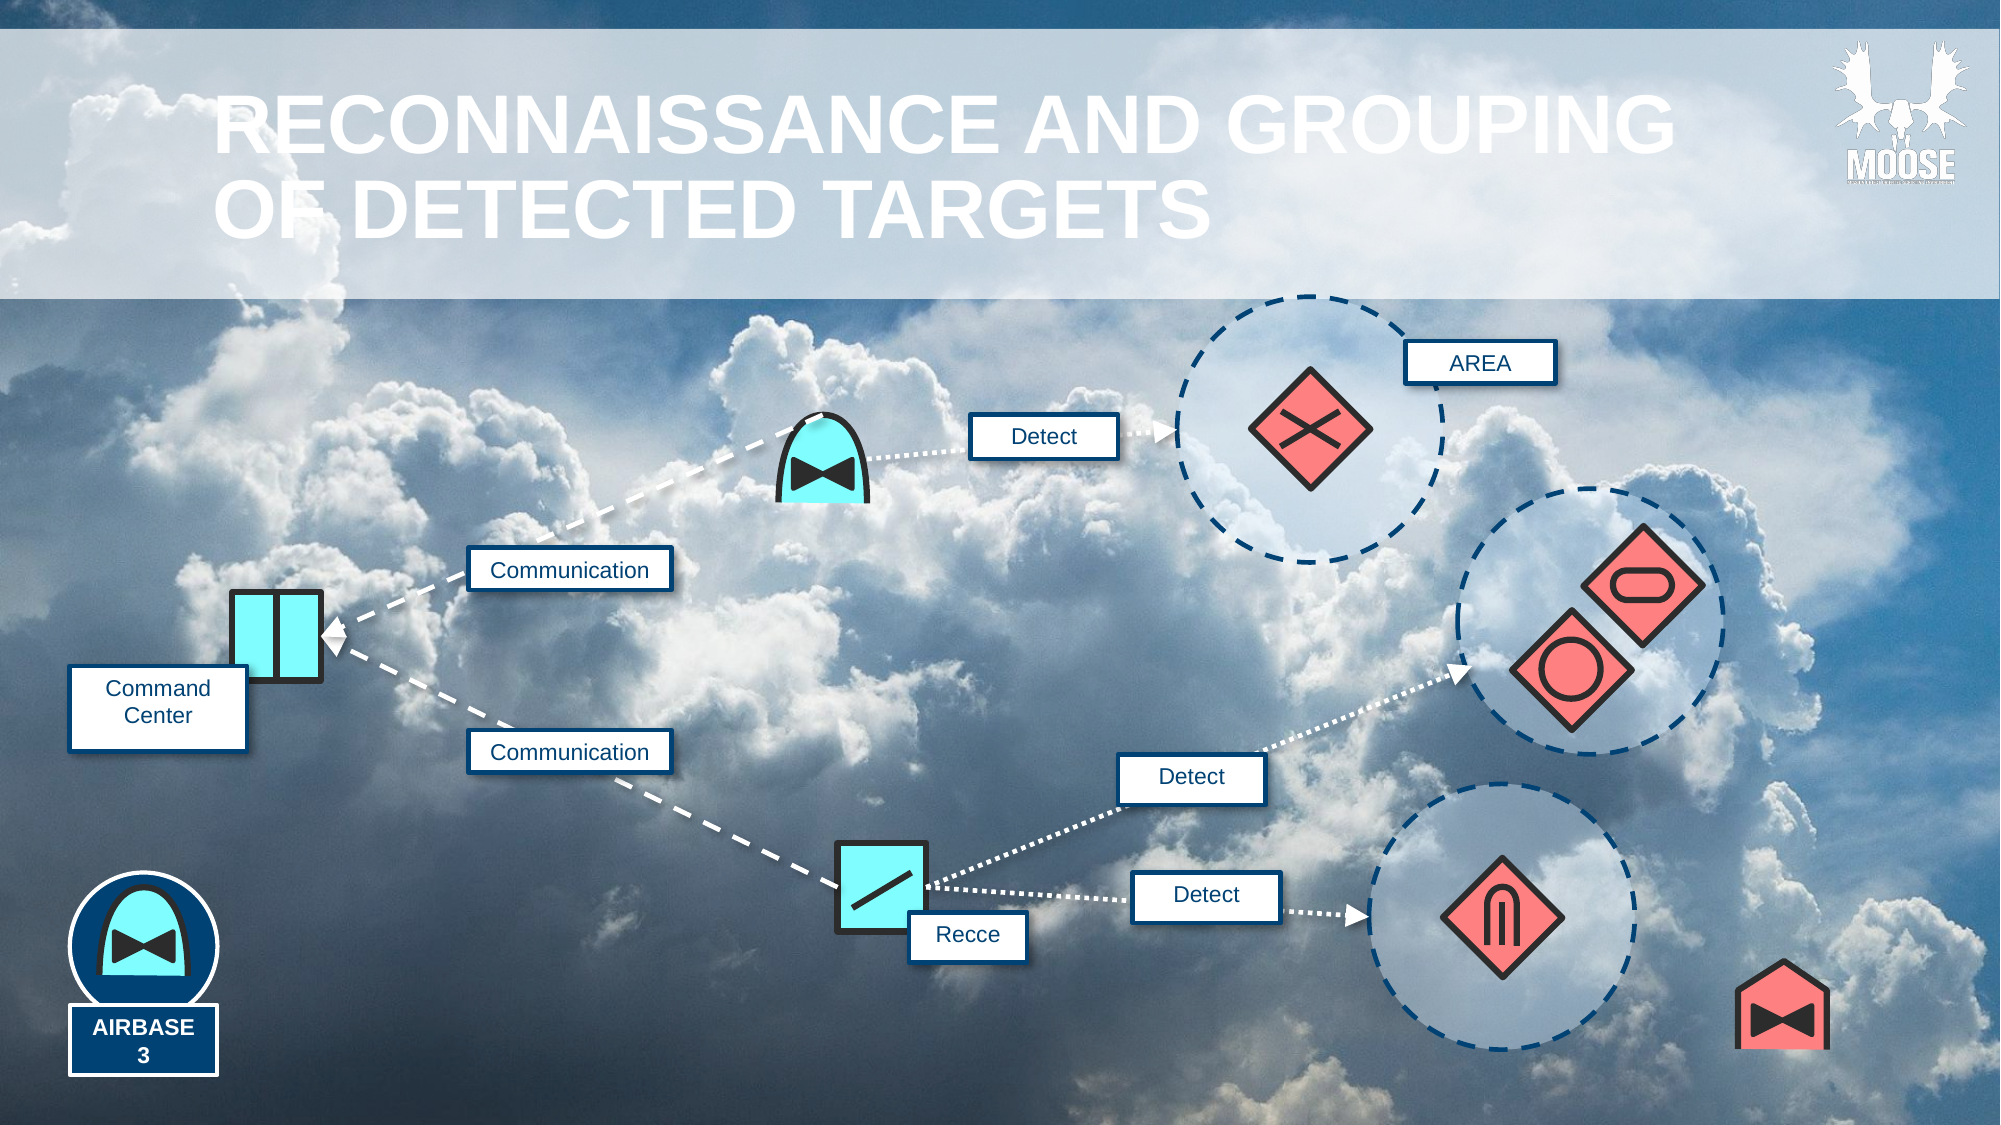

# Reconnaissance and grouping of detected targets

AREA

Detect

Communication

Command Center
Communication
Detect

Detect

Recce

AIRBASE 3